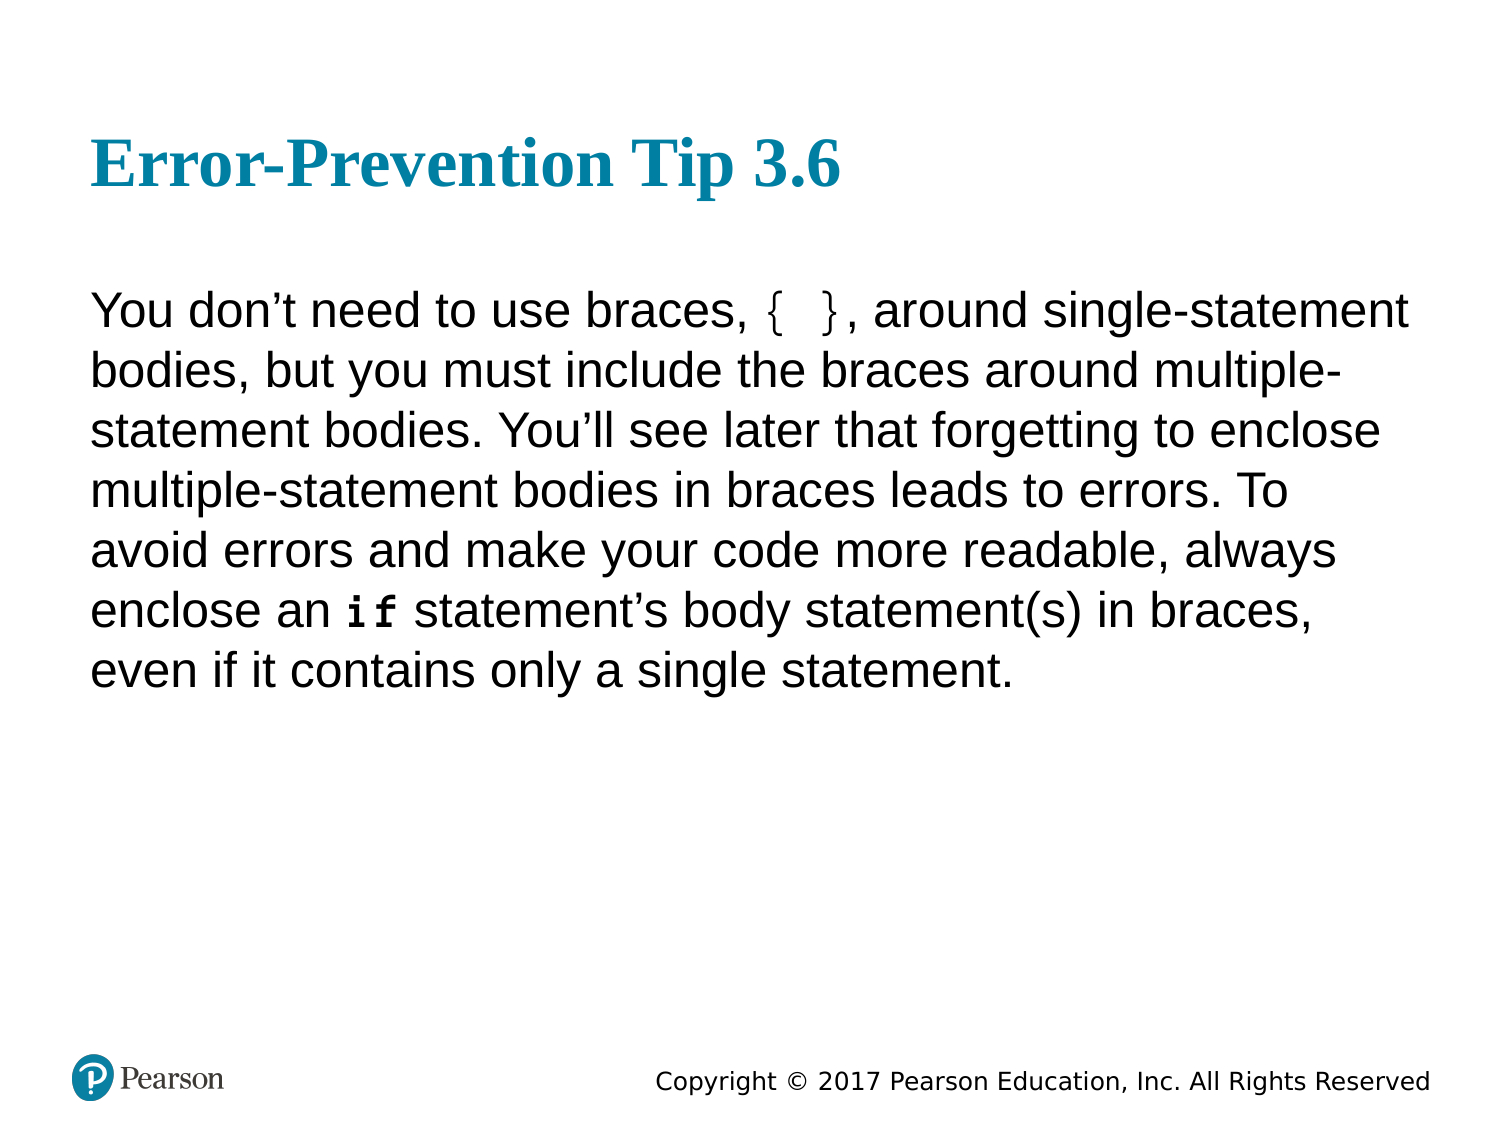

# Error-Prevention Tip 3.6
You don’t need to use braces, { }, around single-statement bodies, but you must include the braces around multiple-statement bodies. You’ll see later that forgetting to enclose multiple-statement bodies in braces leads to errors. To avoid errors and make your code more readable, always enclose an if statement’s body statement(s) in braces, even if it contains only a single statement.